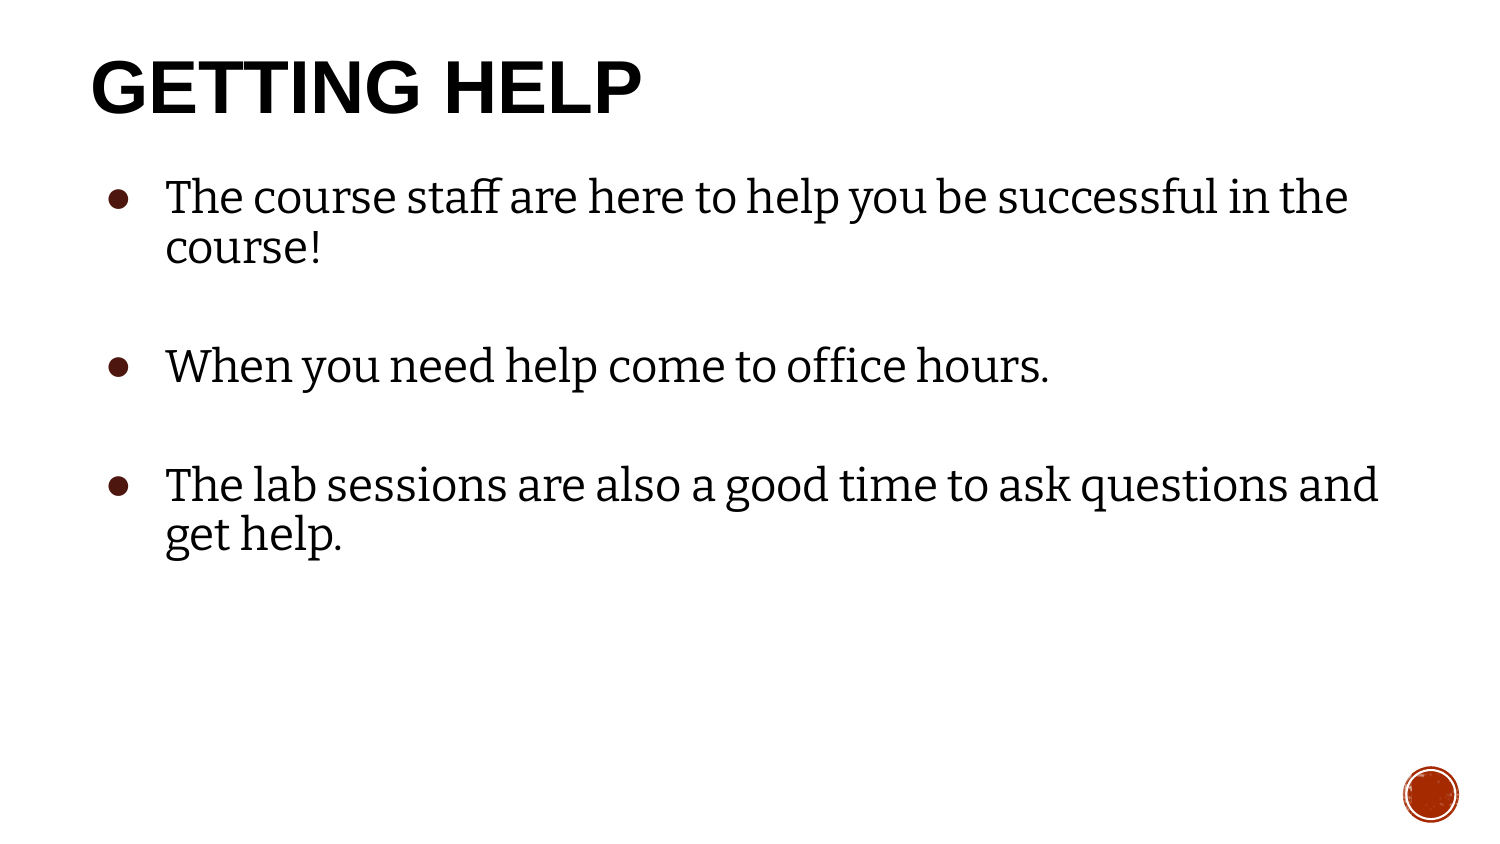

# Getting Help
The course staff are here to help you be successful in the course!

When you need help come to office hours.

The lab sessions are also a good time to ask questions and get help.